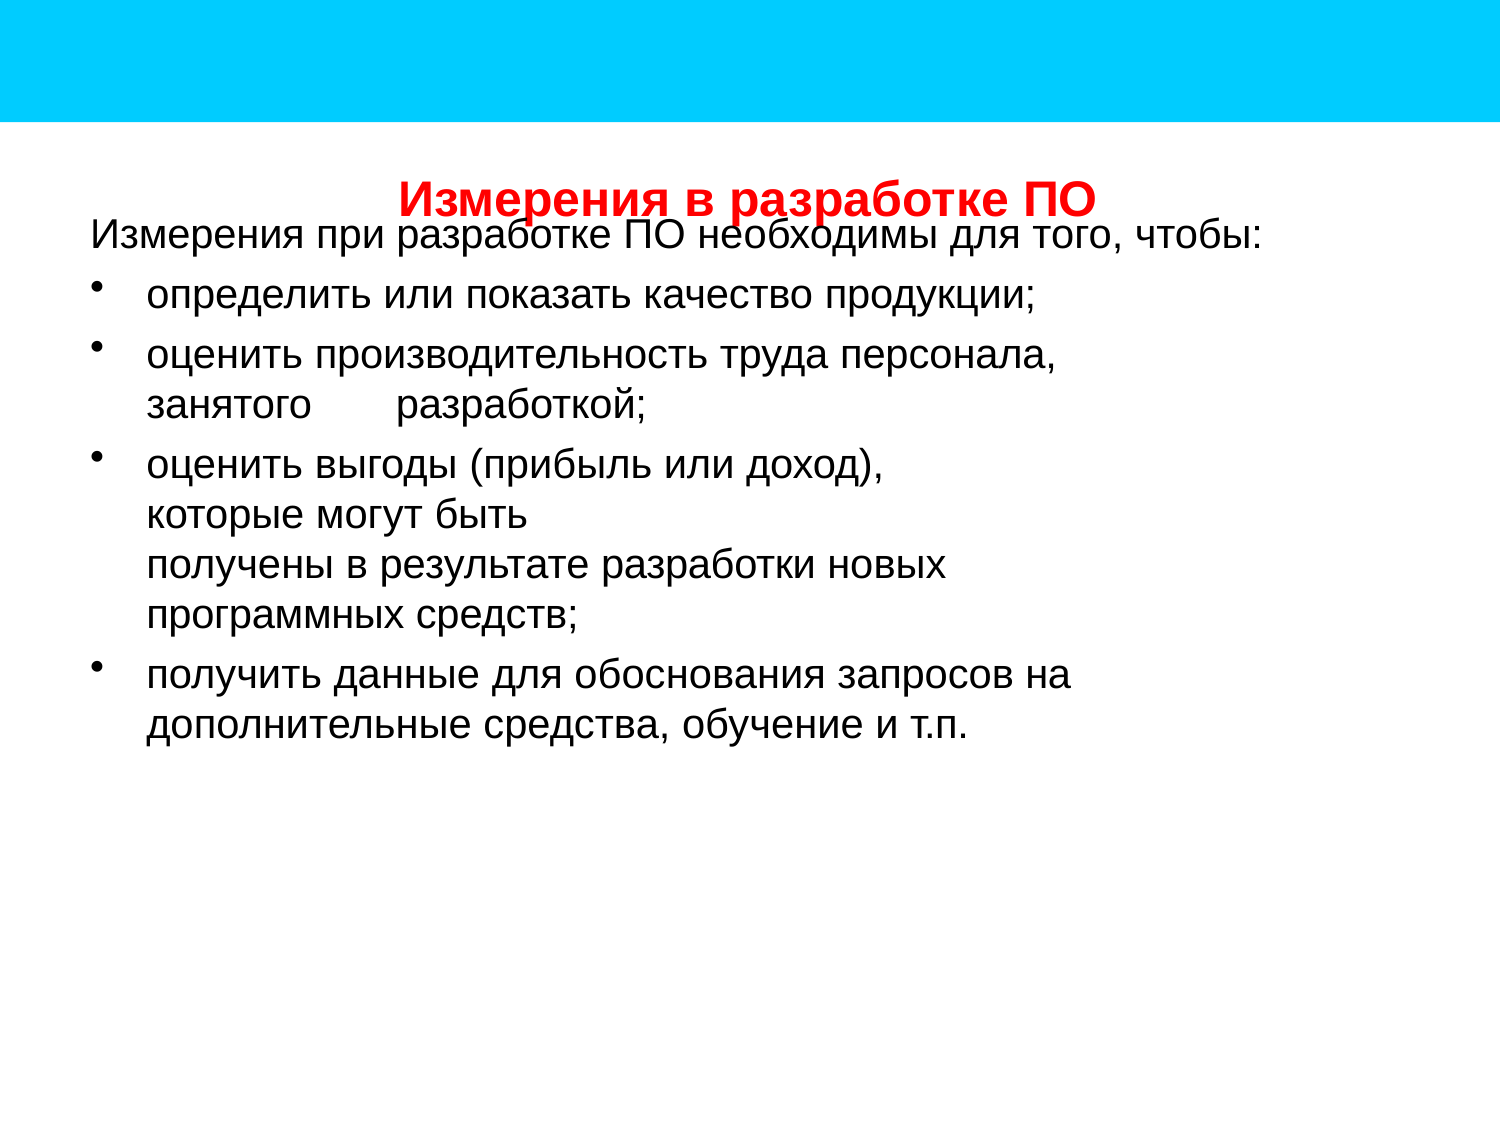

# Измерения в разработке ПО
Измерения при разработке ПО необходимы для того, чтобы:
определить или показать качество продукции;
оценить производительность труда персонала, занятого	разработкой;
оценить выгоды (прибыль или доход),	которые могут быть
получены в результате разработки новых программных средств;
получить данные для обоснования запросов на дополнительные средства, обучение и т.п.